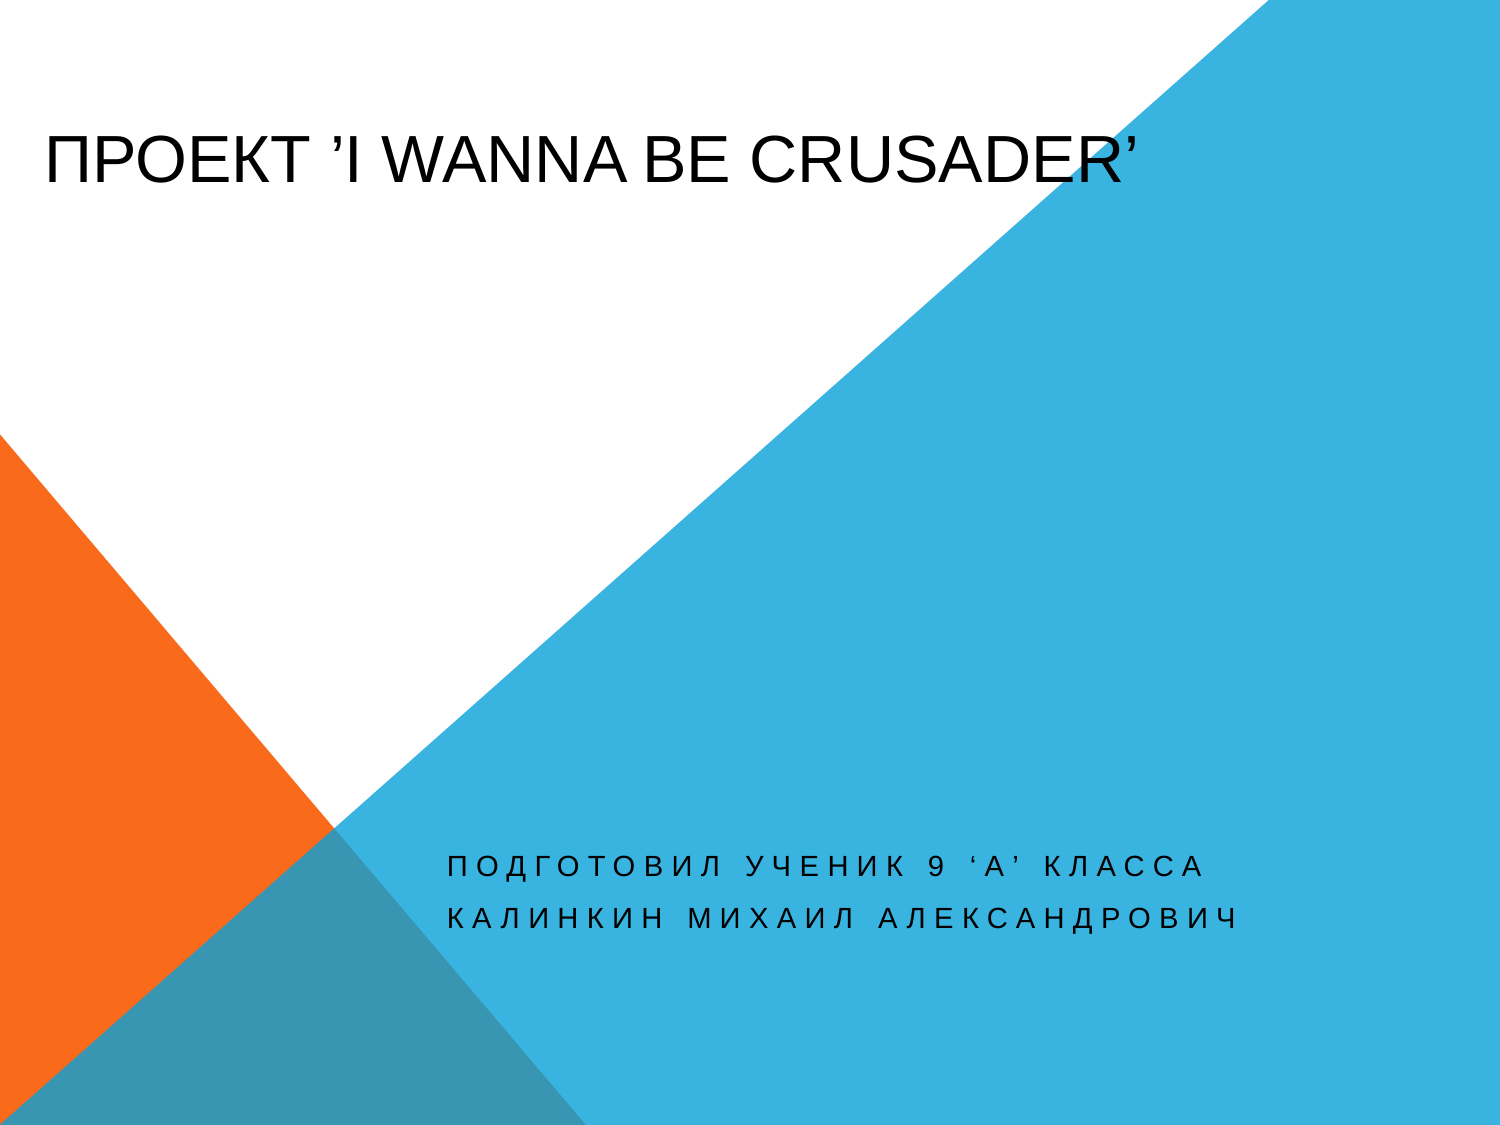

# Проект ’I wanna be crusader’
Подготовил ученик 9 ‘А’ класса
Калинкин Михаил александрович